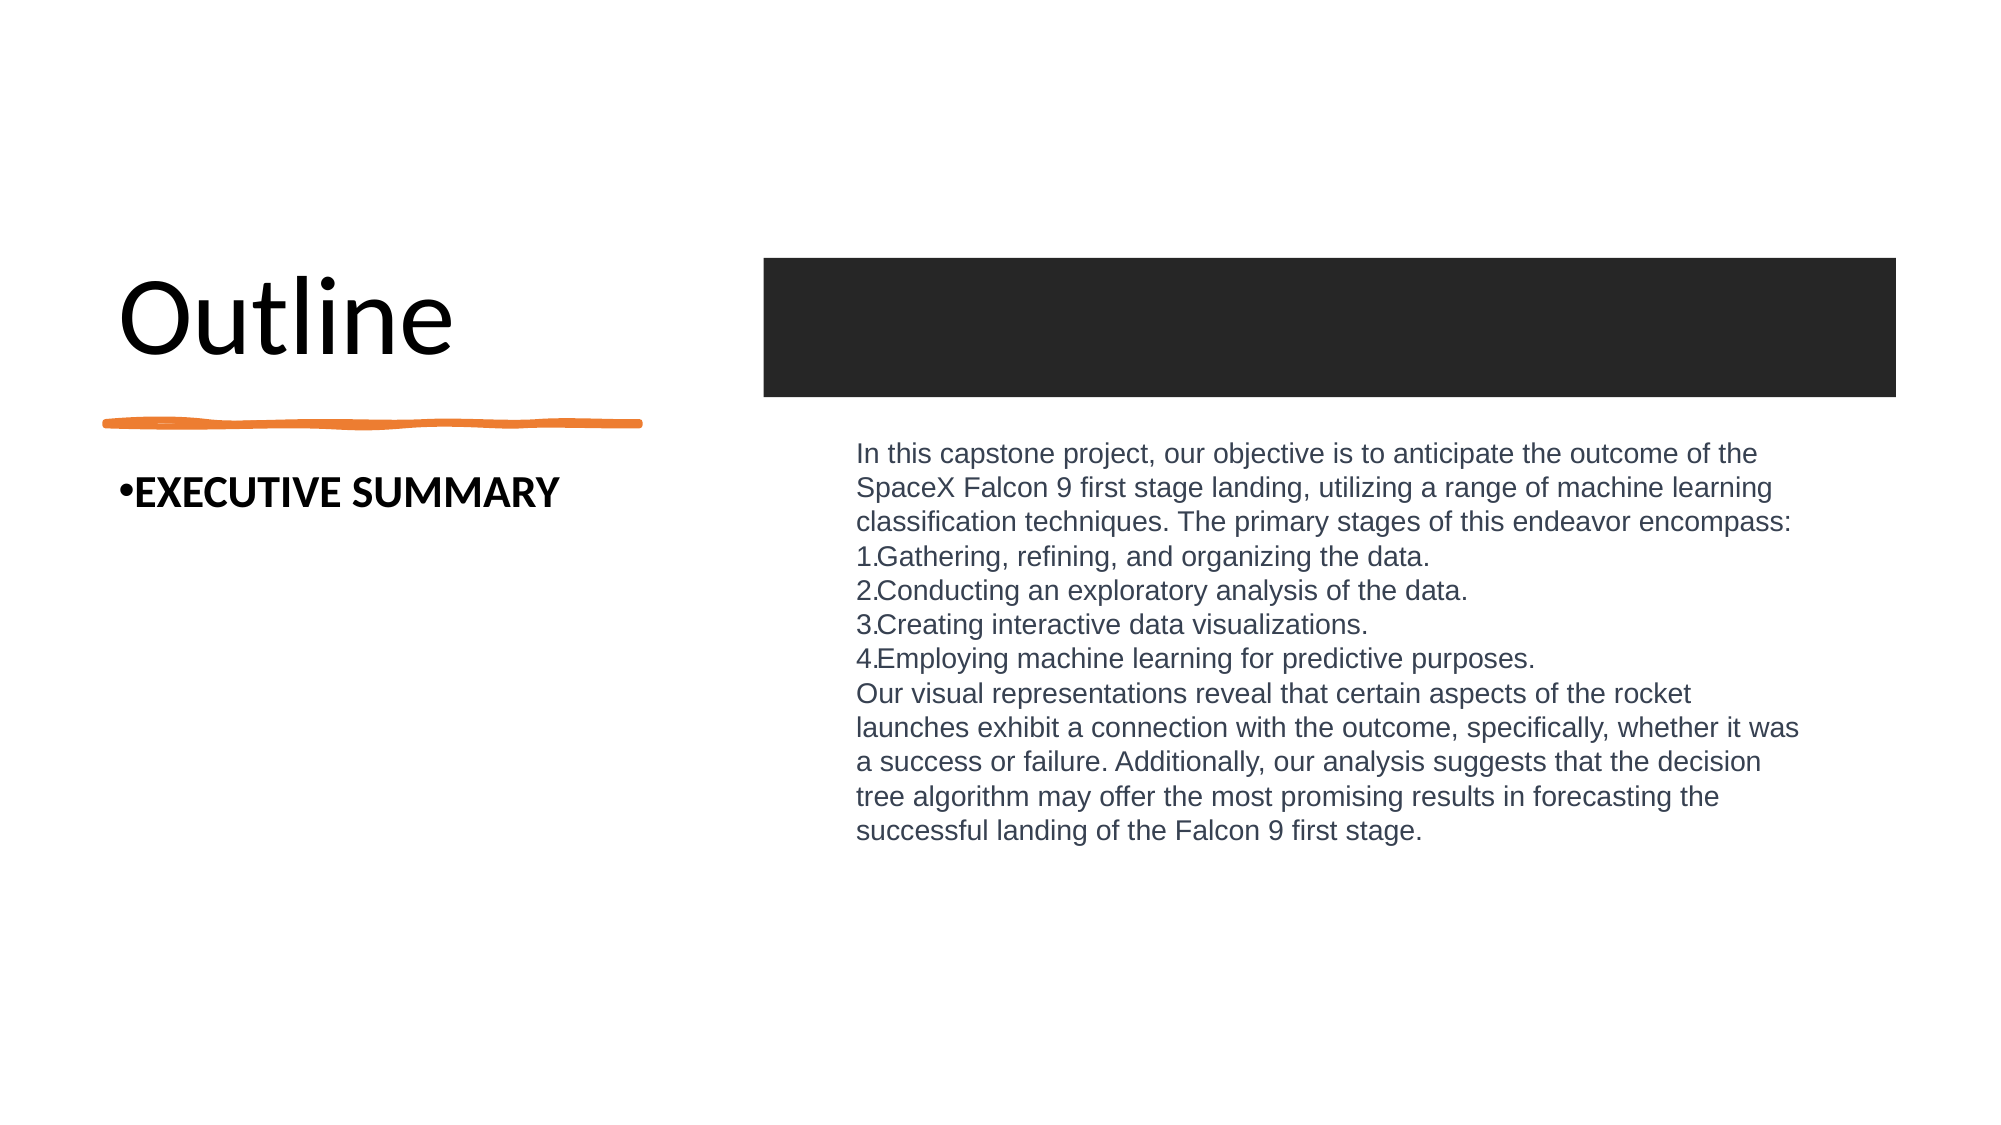

# Outline

In this capstone project, our objective is to anticipate the outcome of the SpaceX Falcon 9 first stage landing, utilizing a range of machine learning classification techniques. The primary stages of this endeavor encompass:
Gathering, refining, and organizing the data.
Conducting an exploratory analysis of the data.
Creating interactive data visualizations.
Employing machine learning for predictive purposes.
Our visual representations reveal that certain aspects of the rocket launches exhibit a connection with the outcome, specifically, whether it was a success or failure. Additionally, our analysis suggests that the decision tree algorithm may offer the most promising results in forecasting the successful landing of the Falcon 9 first stage.

EXECUTIVE SUMMARY